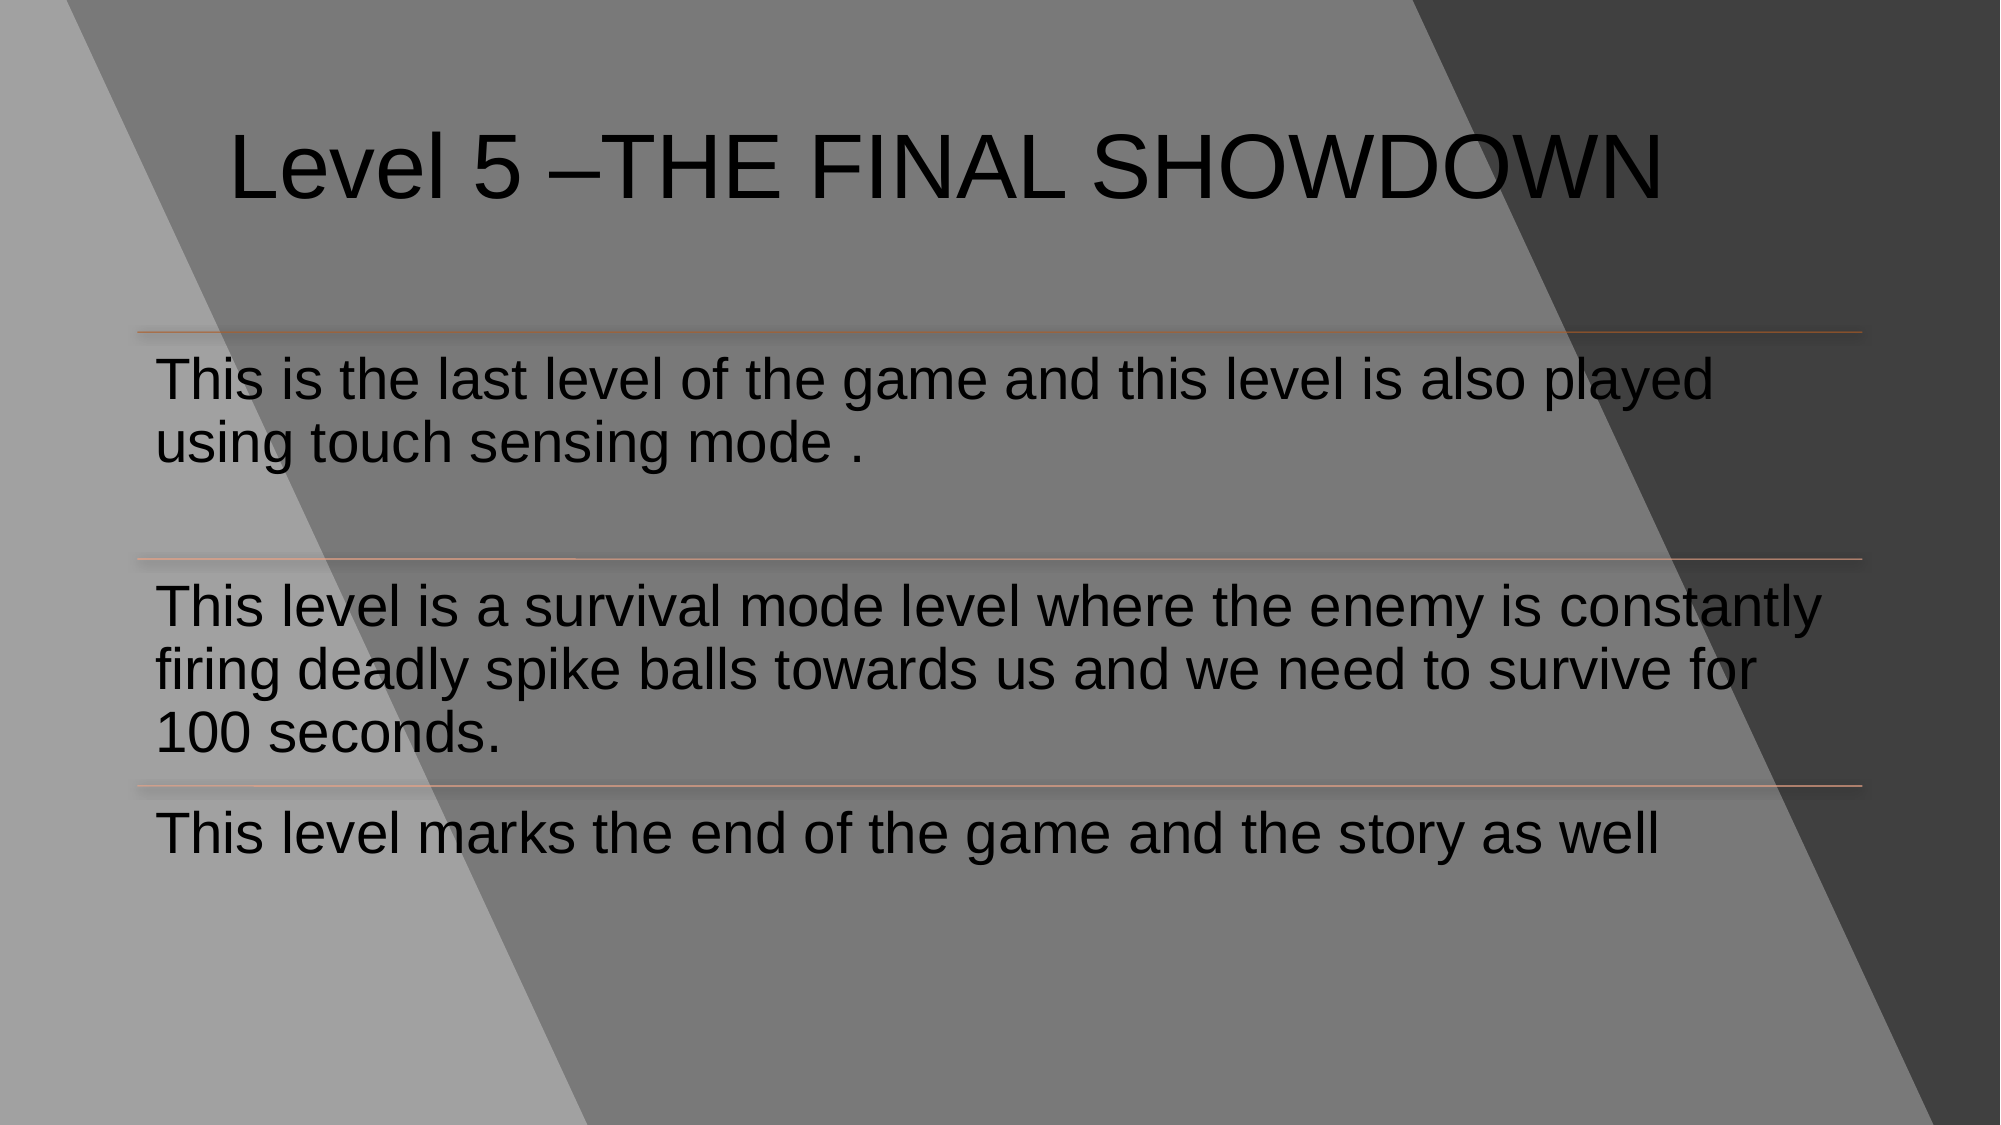

# Level 5 –THE FINAL SHOWDOWN
This is the last level of the game and this level is also played using touch sensing mode .
This level is a survival mode level where the enemy is constantly firing deadly spike balls towards us and we need to survive for 100 seconds.
This level marks the end of the game and the story as well